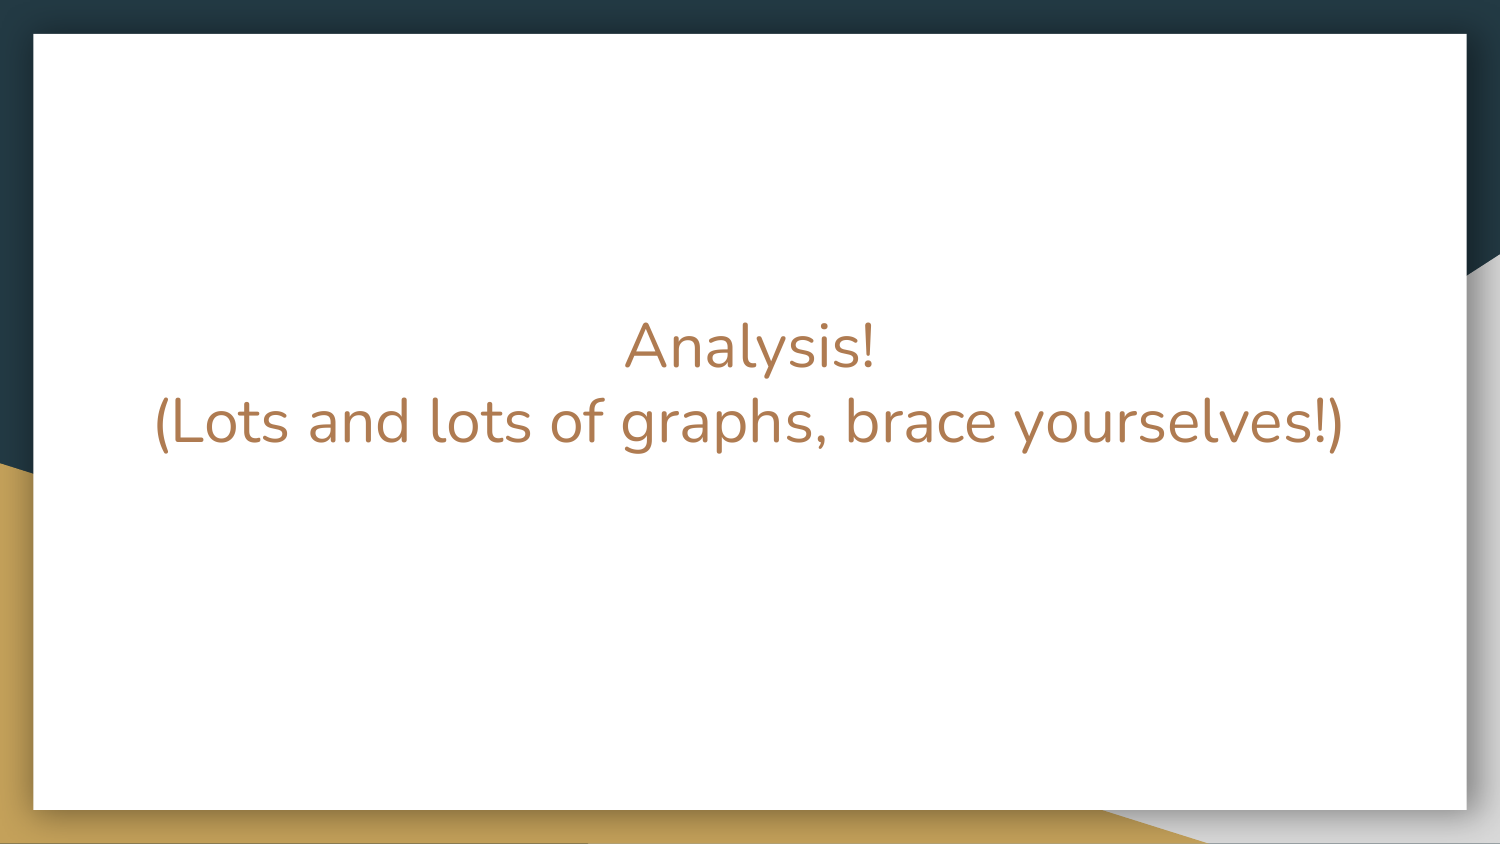

#

Analysis!
(Lots and lots of graphs, brace yourselves!)